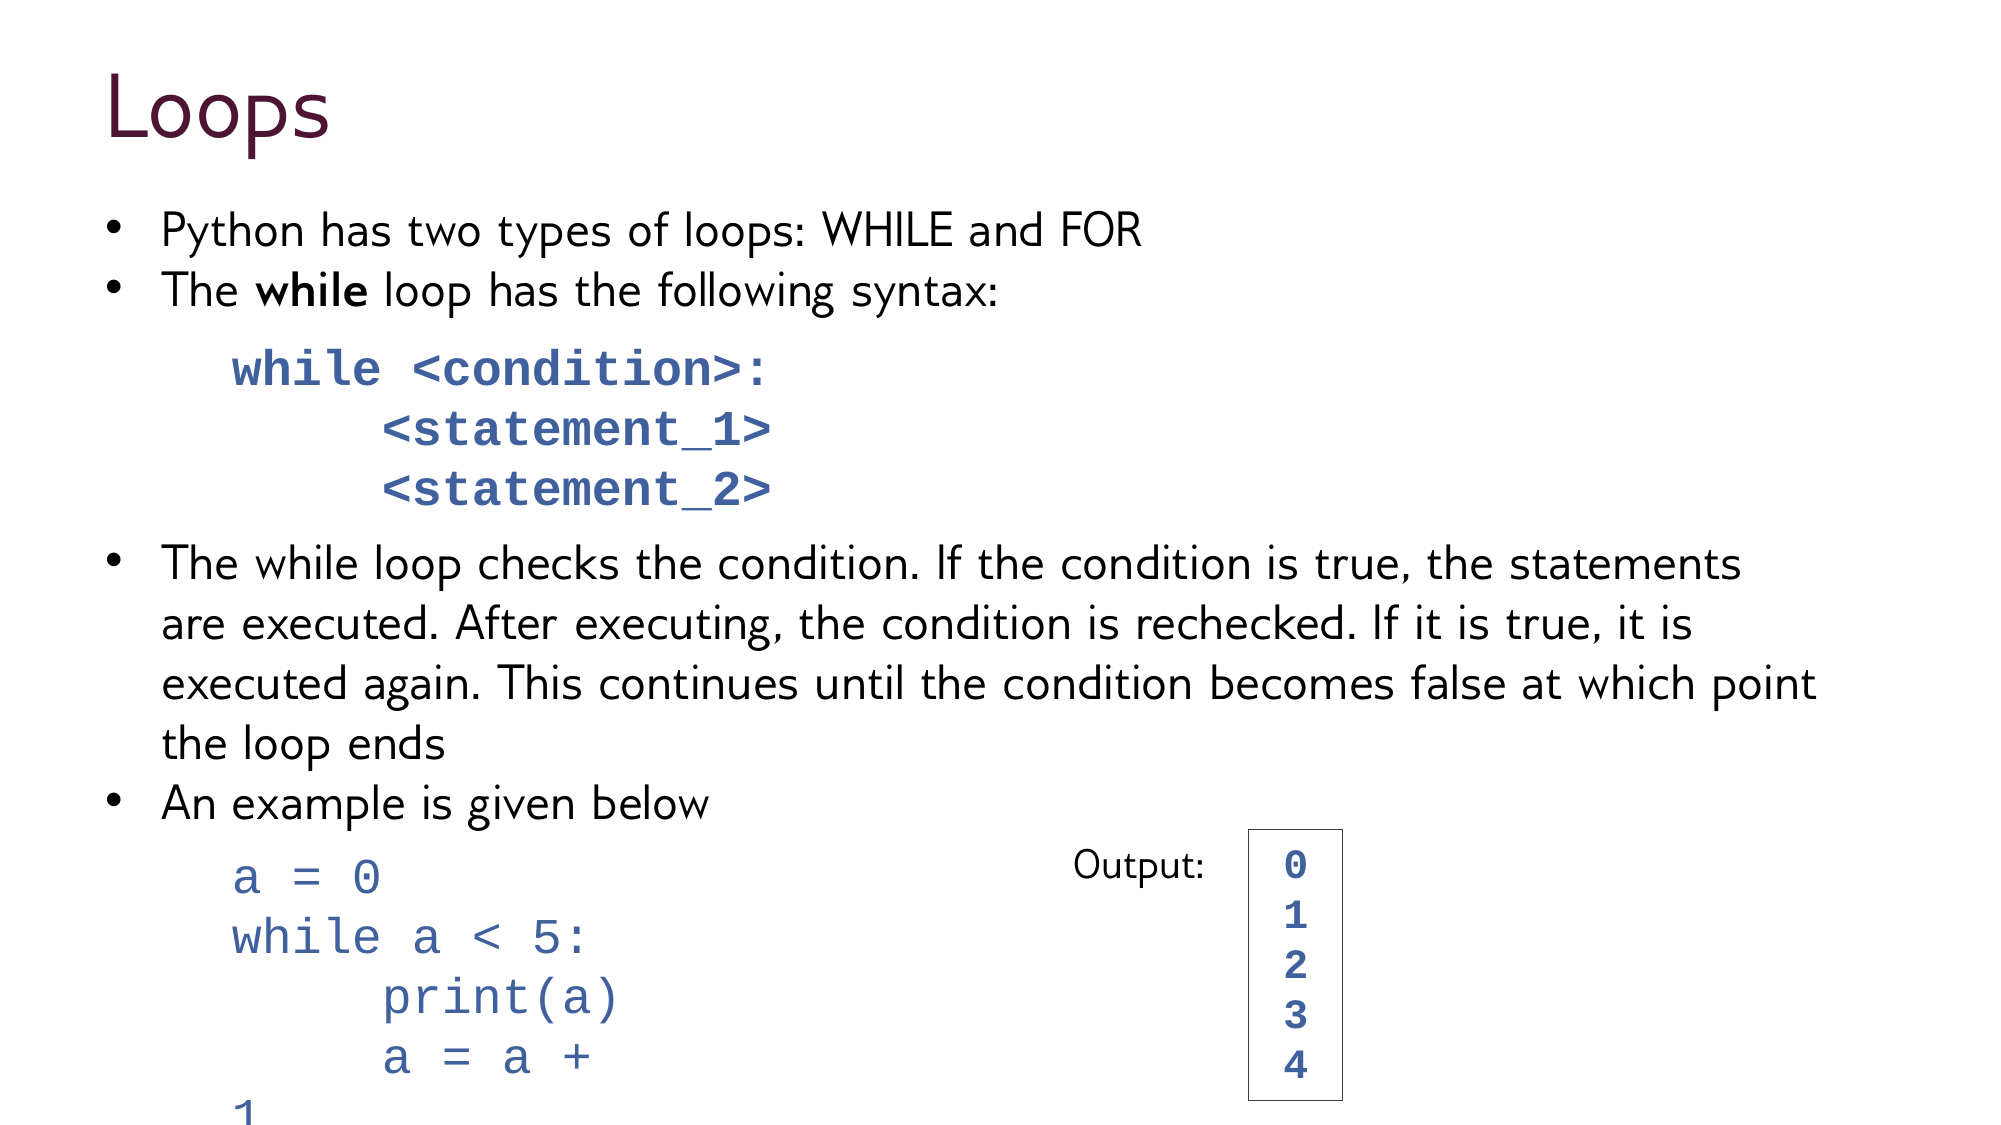

Loops
Python has two types of loops: WHILE and FOR
The while loop has the following syntax:
while <condition>:
	<statement_1>
	<statement_2>
The while loop checks the condition. If the condition is true, the statements are executed. After executing, the condition is rechecked. If it is true, it is executed again. This continues until the condition becomes false at which point the loop ends
An example is given below
Output:
0
1
2
3
4
a = 0
while a < 5:
	print(a)
	a = a + 1